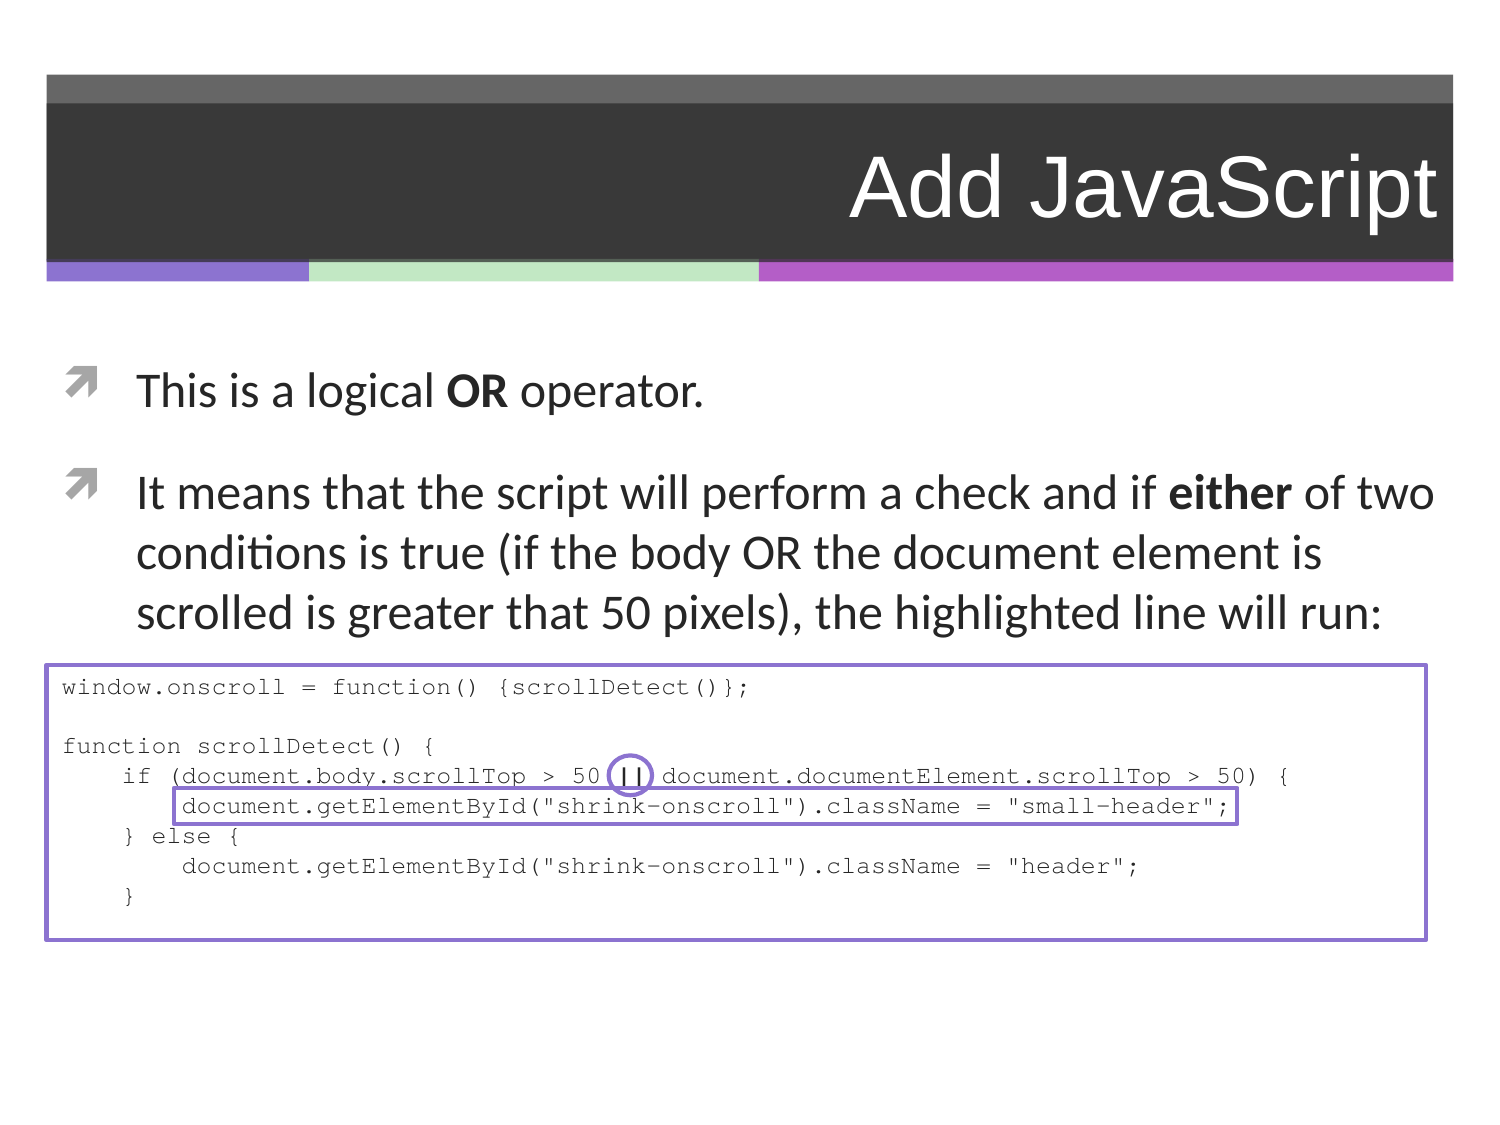

# Add JavaScript
This is a logical OR operator.
It means that the script will perform a check and if either of two conditions is true (if the body OR the document element is scrolled is greater that 50 pixels), the highlighted line will run:

window.onscroll = function() {scrollDetect()};

function scrollDetect() {
    if (document.body.scrollTop > 50 || document.documentElement.scrollTop > 50) {
        document.getElementById("shrink-onscroll").className = "small-header";
    } else {
        document.getElementById("shrink-onscroll").className = "header";
    }